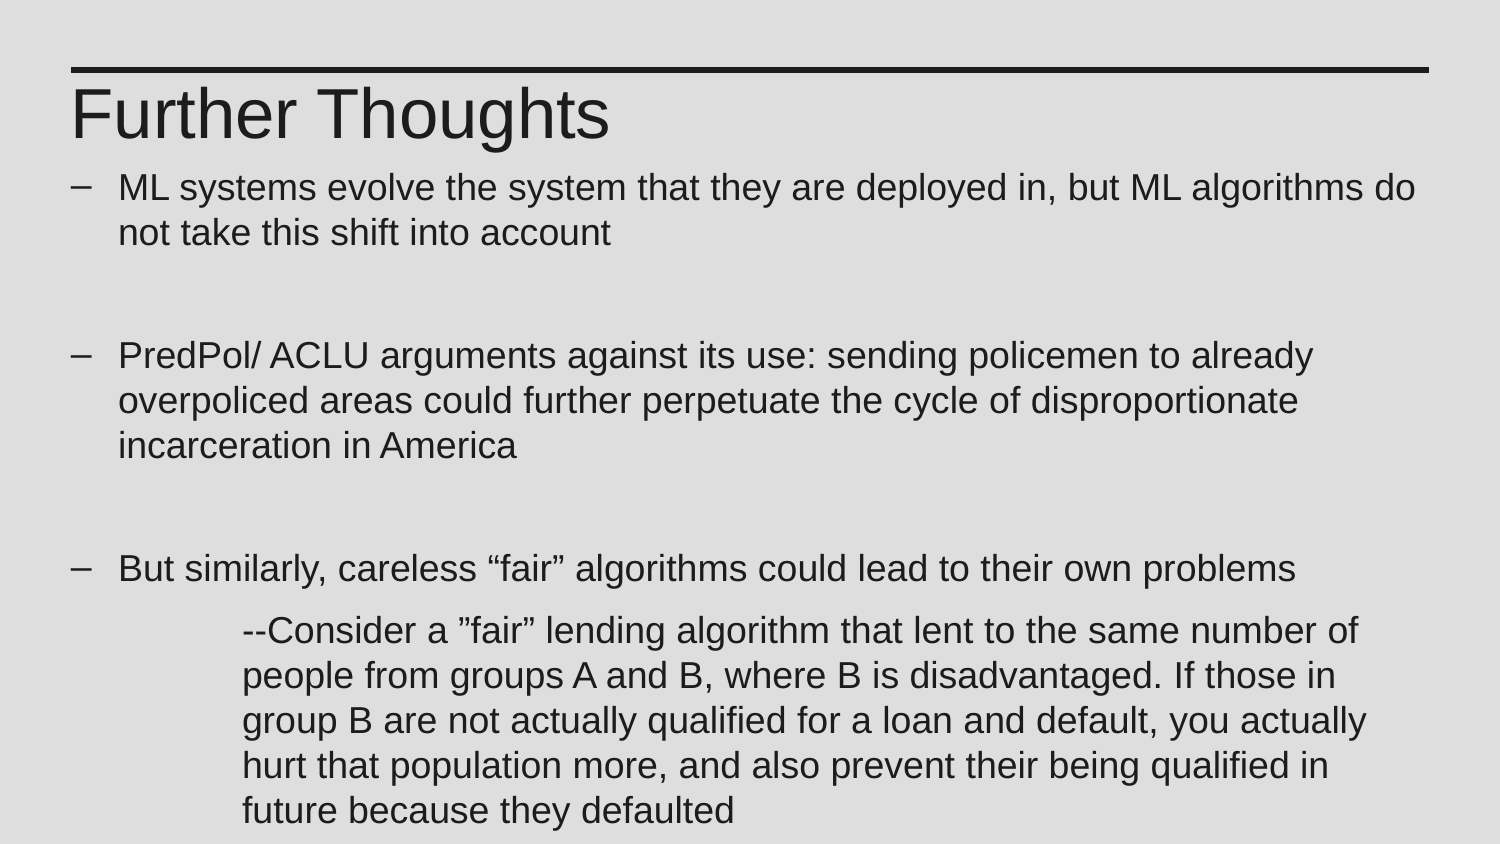

Further Thoughts
ML systems evolve the system that they are deployed in, but ML algorithms do not take this shift into account

PredPol/ ACLU arguments against its use: sending policemen to already overpoliced areas could further perpetuate the cycle of disproportionate incarceration in America

But similarly, careless “fair” algorithms could lead to their own problems
--Consider a ”fair” lending algorithm that lent to the same number of people from groups A and B, where B is disadvantaged. If those in group B are not actually qualified for a loan and default, you actually hurt that population more, and also prevent their being qualified in future because they defaulted